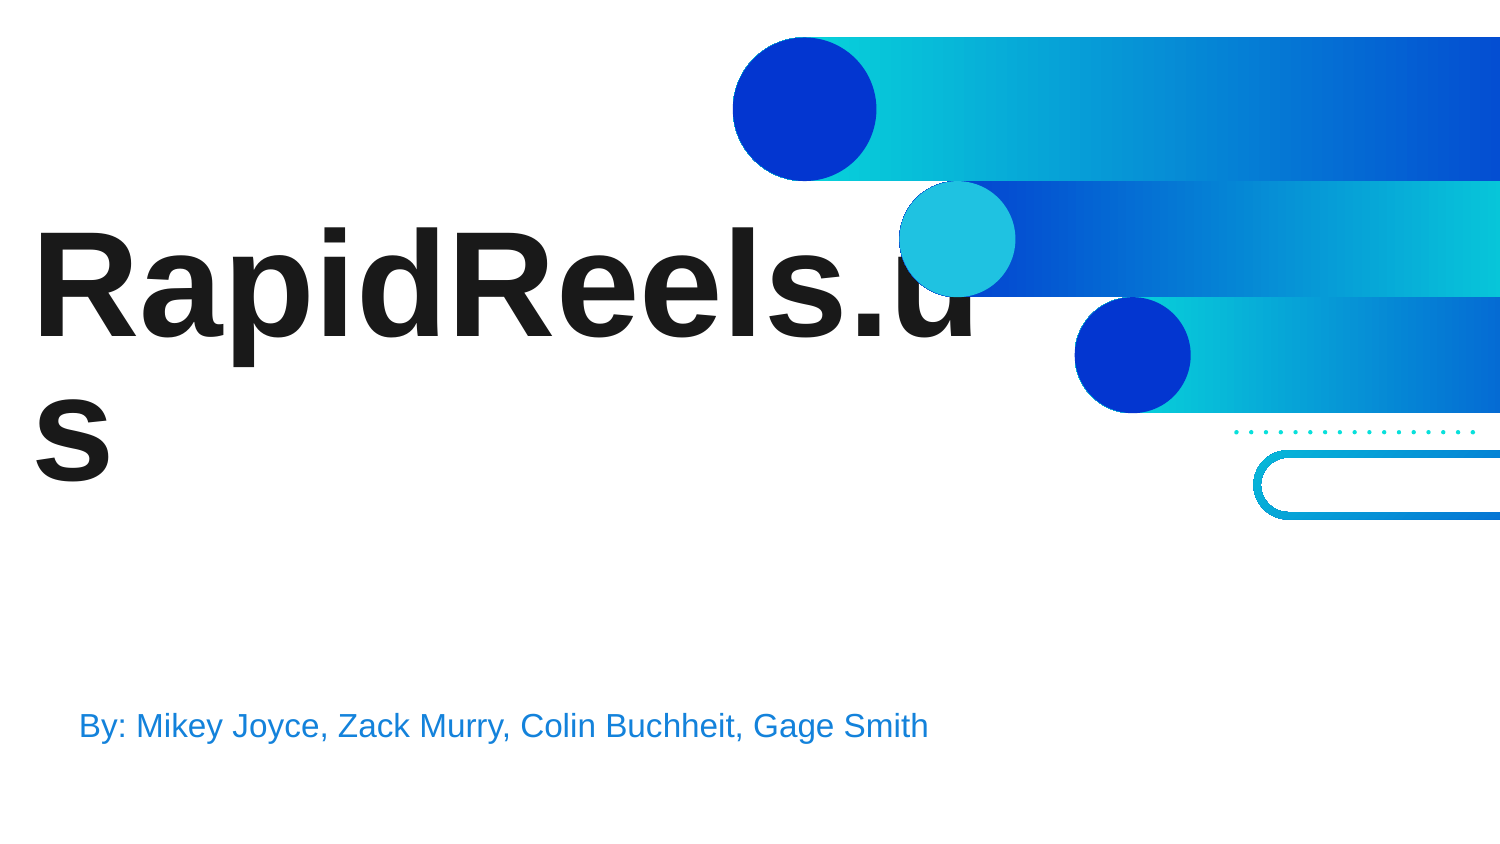

# RapidReels.us
By: Mikey Joyce, Zack Murry, Colin Buchheit, Gage Smith